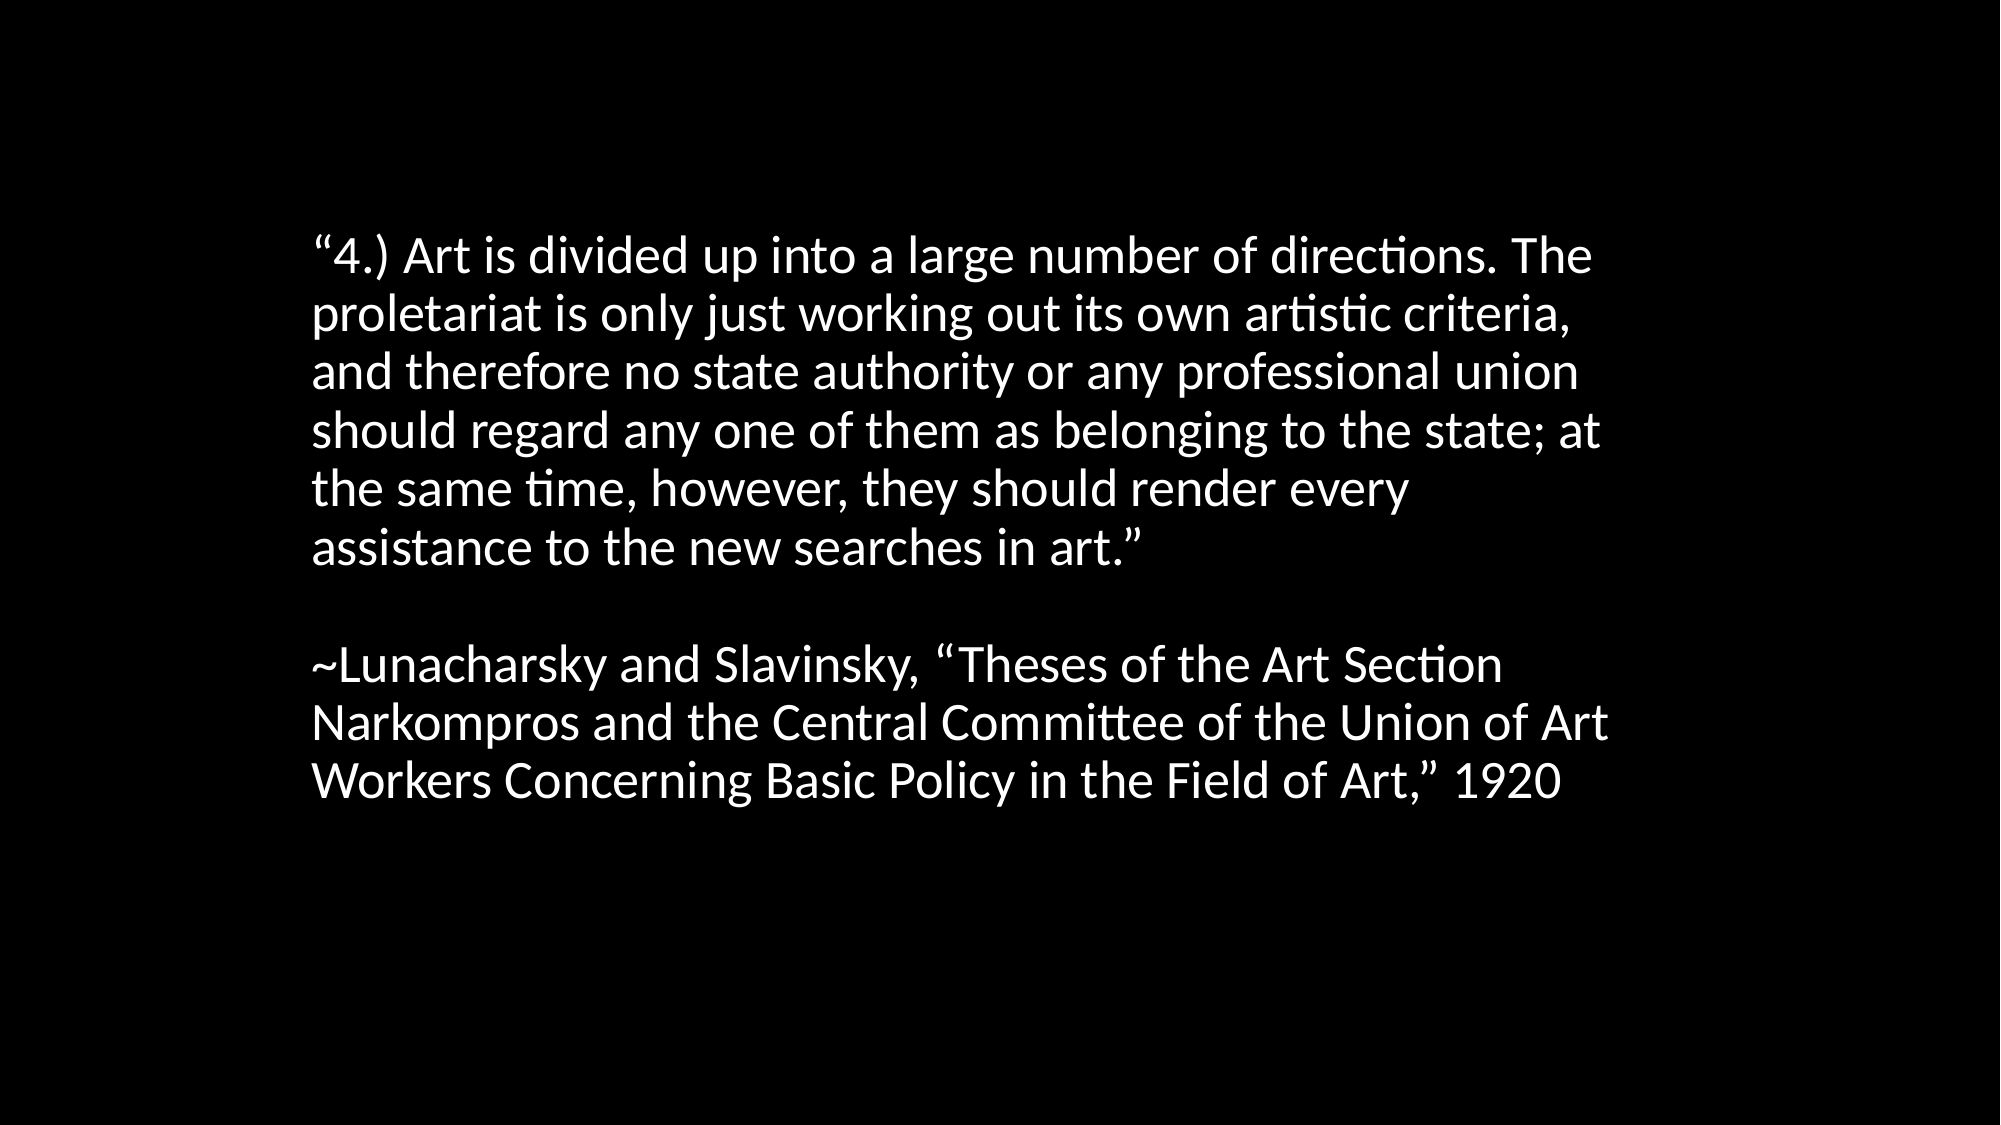

# “4.) Art is divided up into a large number of directions. The proletariat is only just working out its own artistic criteria, and therefore no state authority or any professional union should regard any one of them as belonging to the state; at the same time, however, they should render every assistance to the new searches in art.” ~Lunacharsky and Slavinsky, “Theses of the Art Section Narkompros and the Central Committee of the Union of Art Workers Concerning Basic Policy in the Field of Art,” 1920